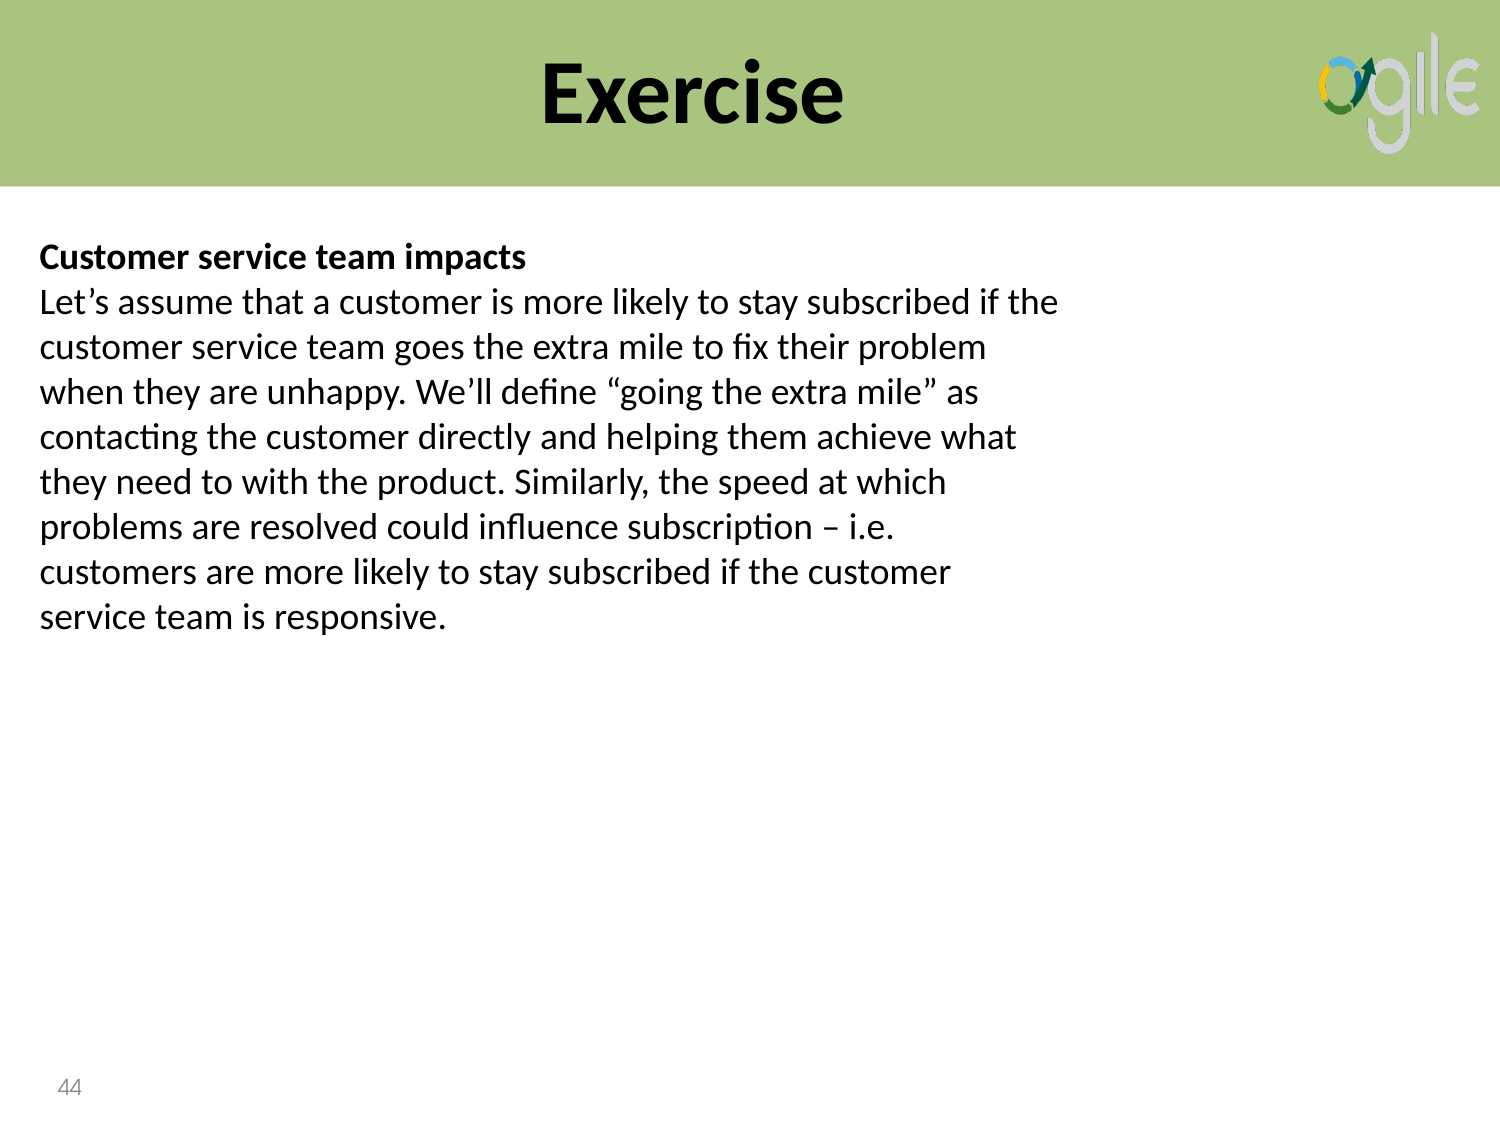

# Exercise
Customer service team impacts
Let’s assume that a customer is more likely to stay subscribed if the customer service team goes the extra mile to fix their problem when they are unhappy. We’ll define “going the extra mile” as contacting the customer directly and helping them achieve what they need to with the product. Similarly, the speed at which problems are resolved could influence subscription – i.e. customers are more likely to stay subscribed if the customer service team is responsive.